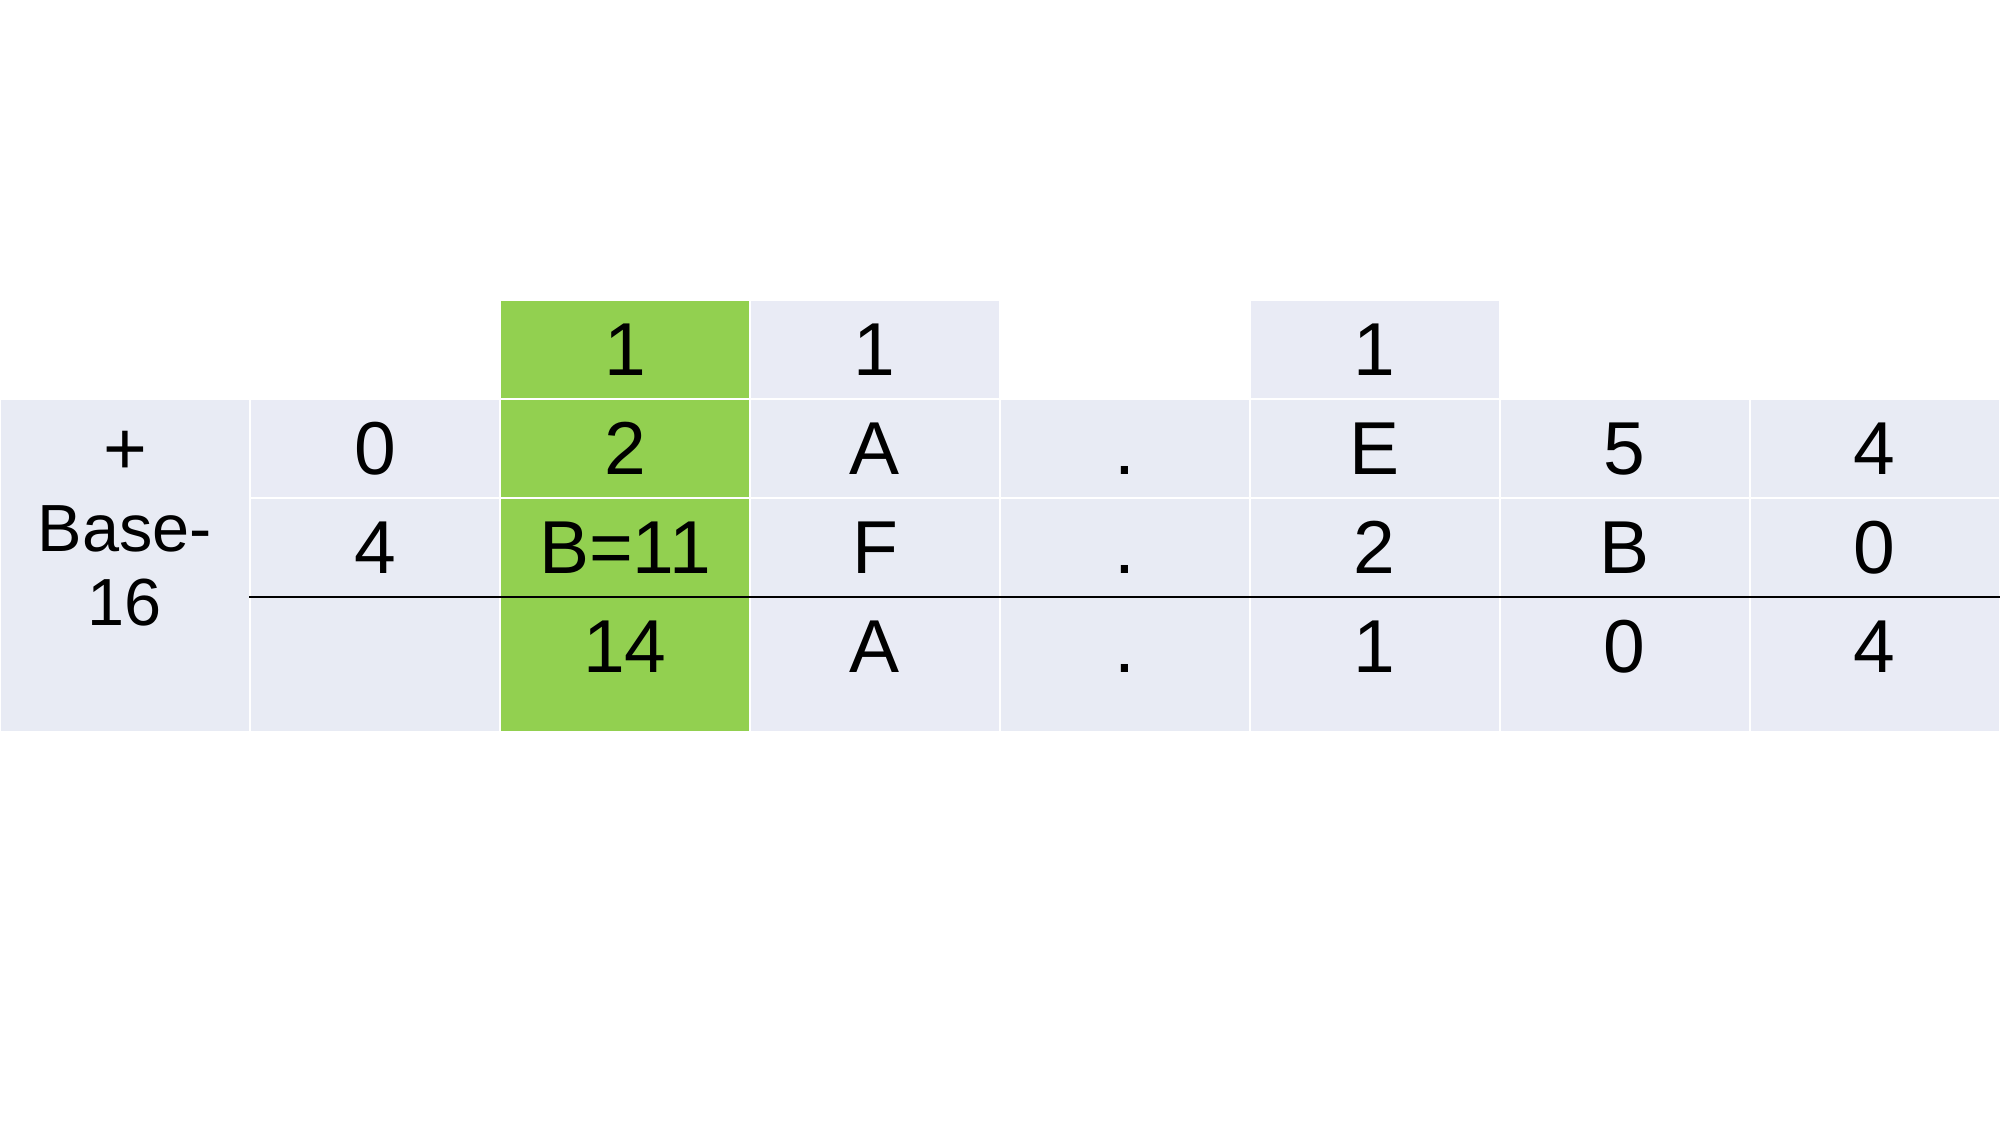

|  |  | 1 | 1 |  | 1 |  |  |
| --- | --- | --- | --- | --- | --- | --- | --- |
| + Base-16 | 0 | 2 | A | . | E | 5 | 4 |
|  | 4 | B=11 | F | . | 2 | B | 0 |
|  |  | 14 | A | . | 1 | 0 | 4 |